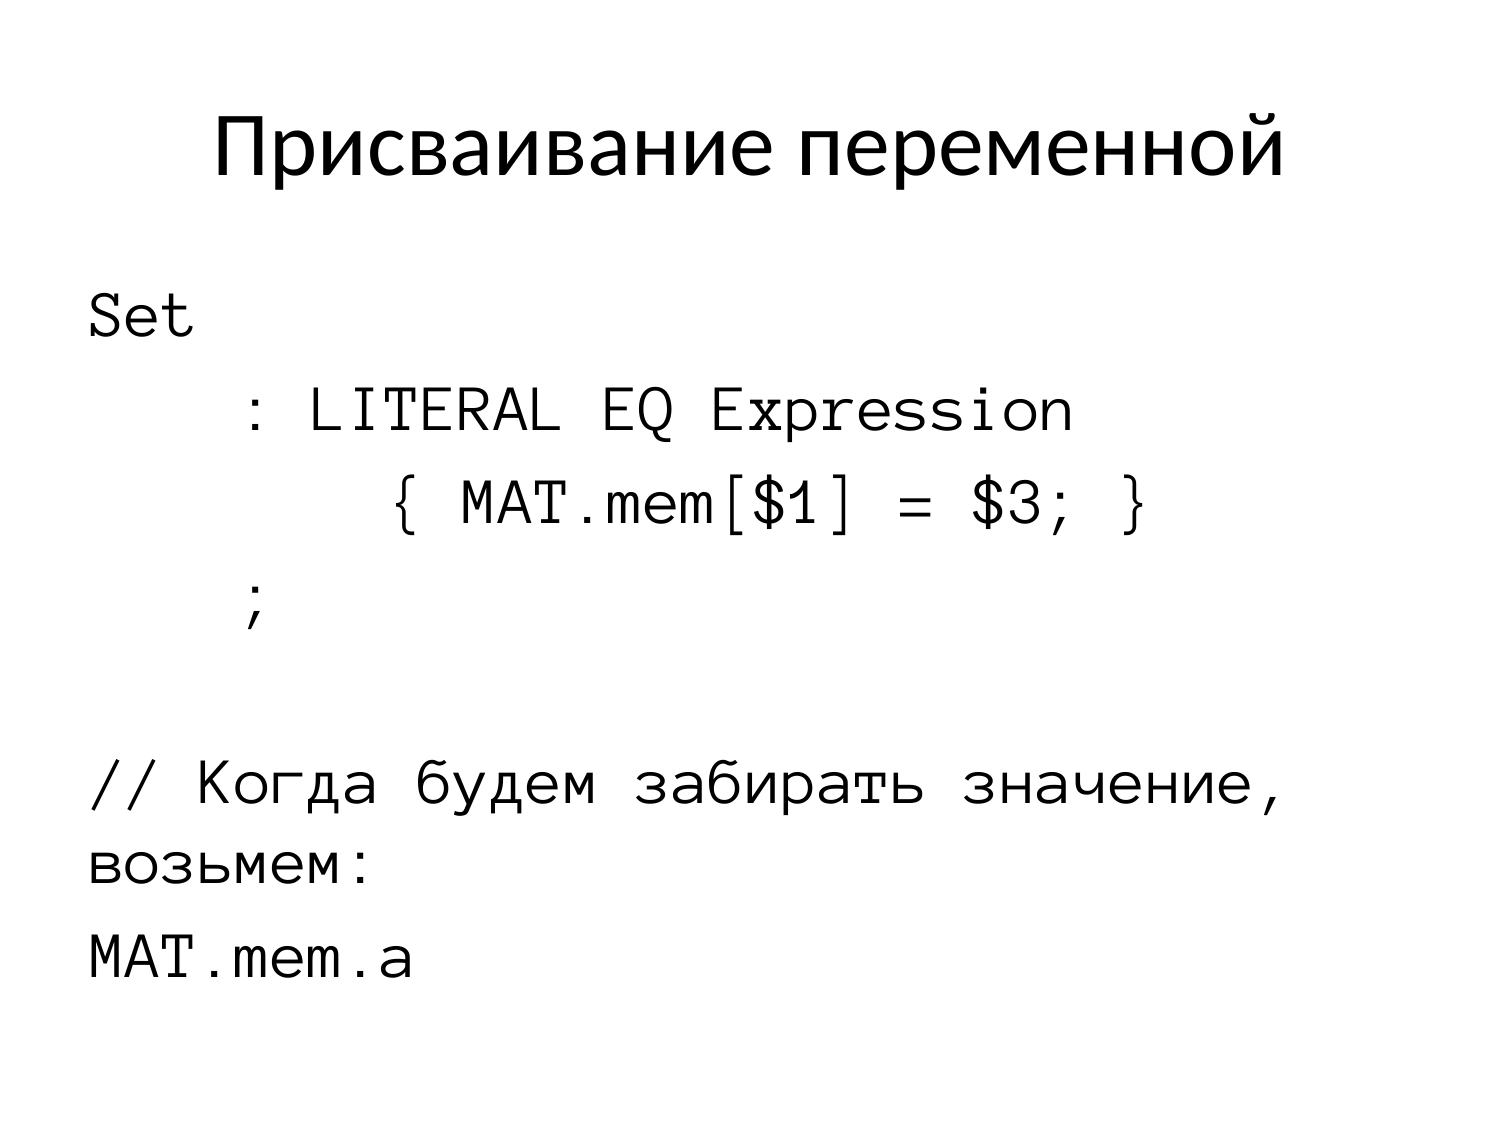

# Присваивание переменной
Set
	: LITERAL EQ Expression
		{ MAT.mem[$1] = $3; }
	;

// Когда будем забирать значение, возьмем:
MAT.mem.a